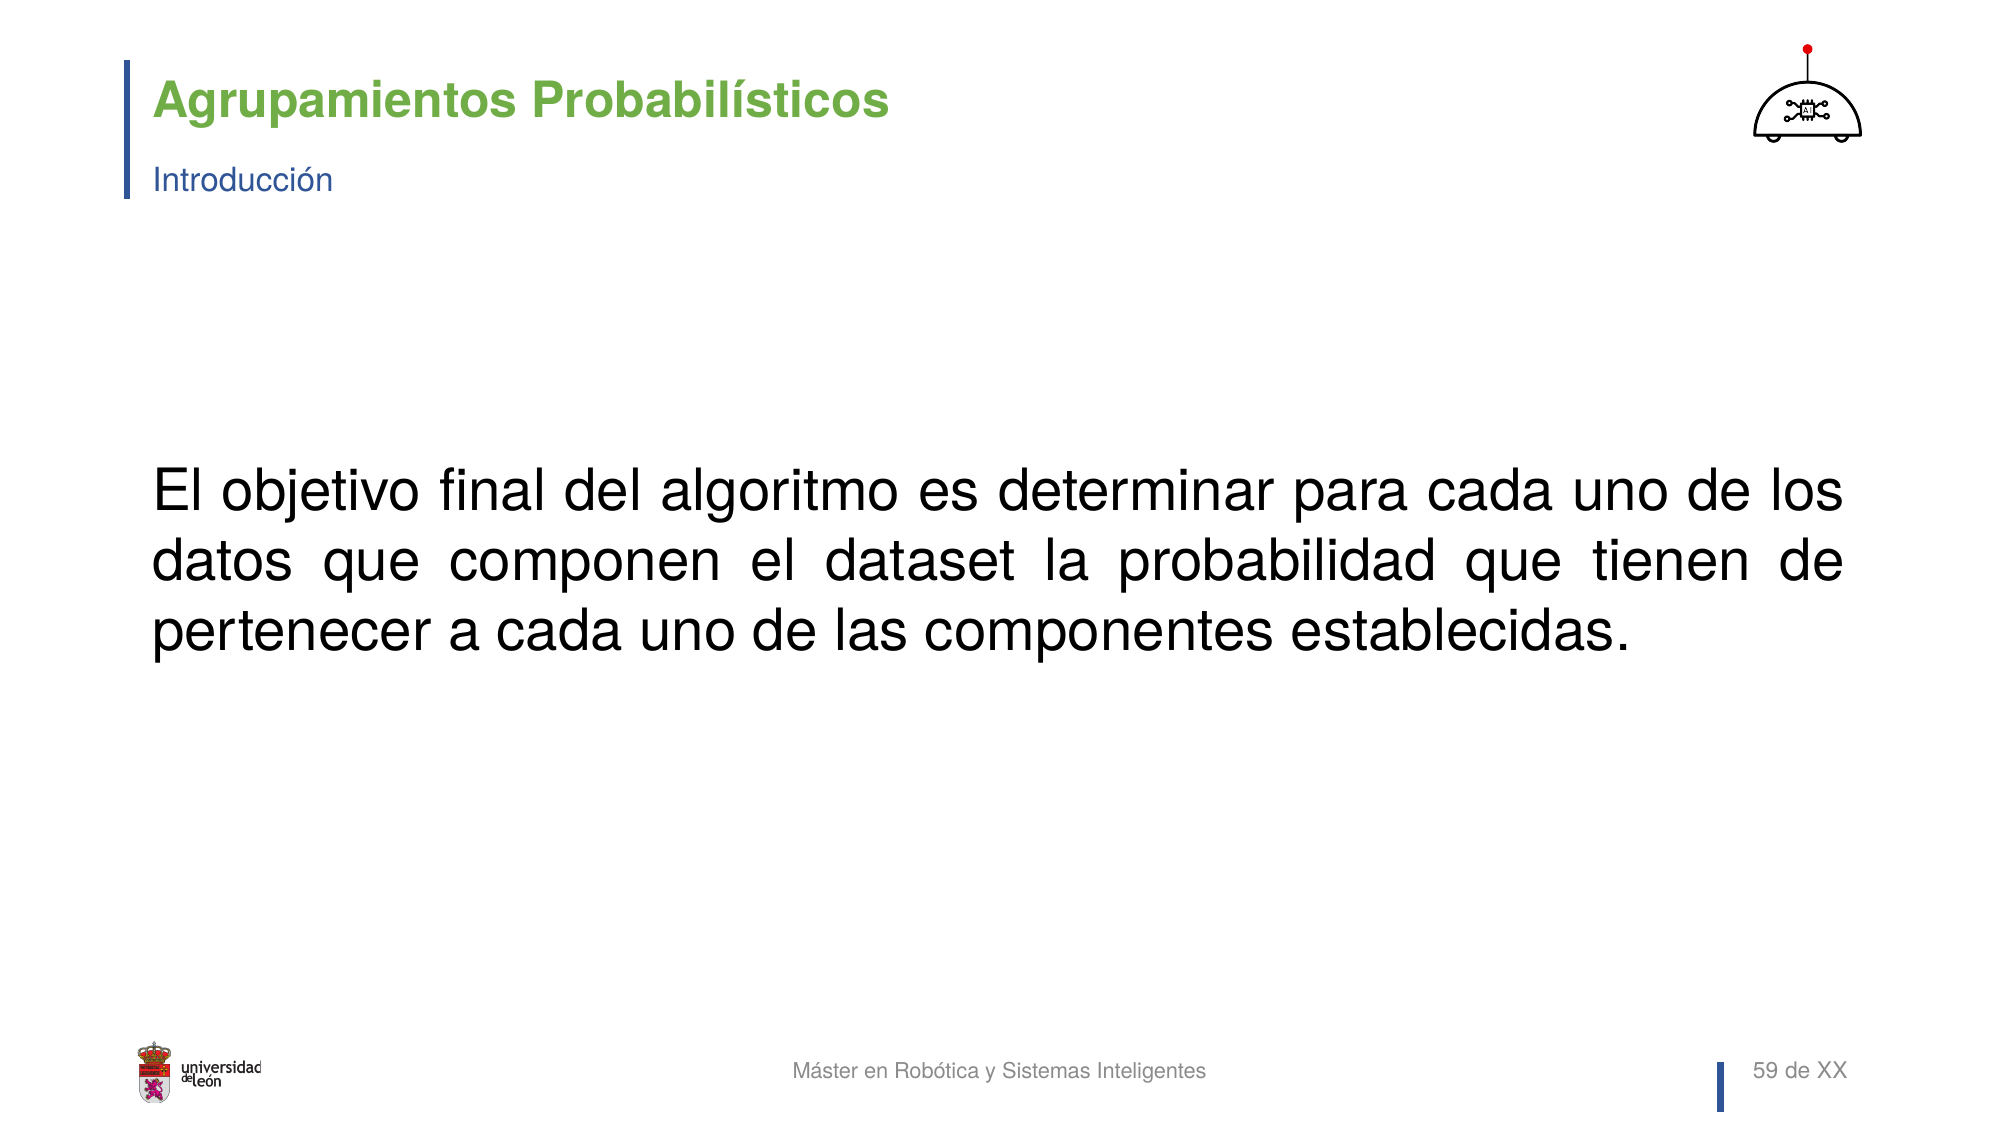

# Agrupamientos Probabilísticos
Introducción

El objetivo final del algoritmo es determinar para cada uno de los datos que componen el dataset la probabilidad que tienen de pertenecer a cada uno de las componentes establecidas.

Máster en Robótica y Sistemas Inteligentes
59 de XX